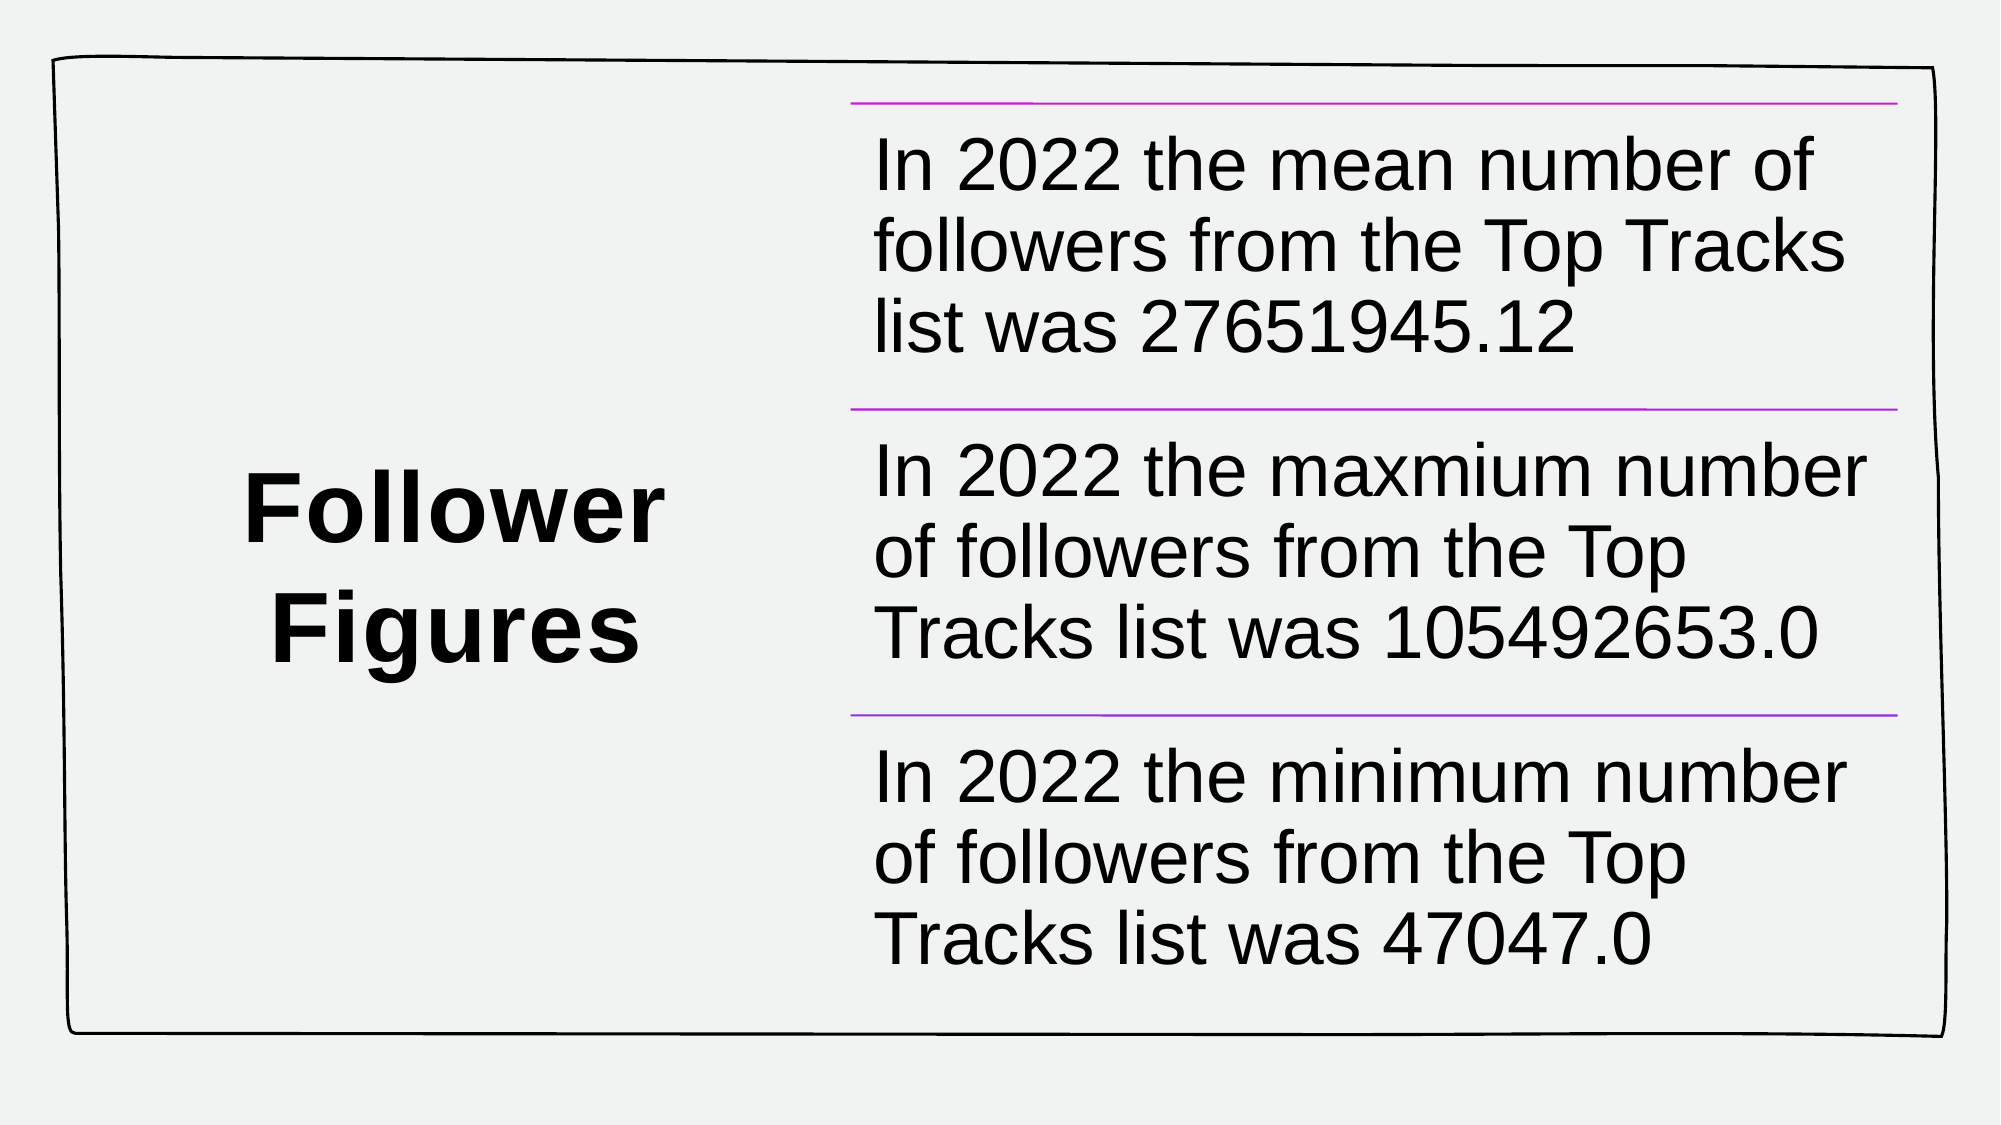

In 2022 the mean number of followers from the Top Tracks list was 27651945.12
In 2022 the maxmium number of followers from the Top Tracks list was 105492653.0
In 2022 the minimum number of followers from the Top Tracks list was 47047.0
# Follower Figures